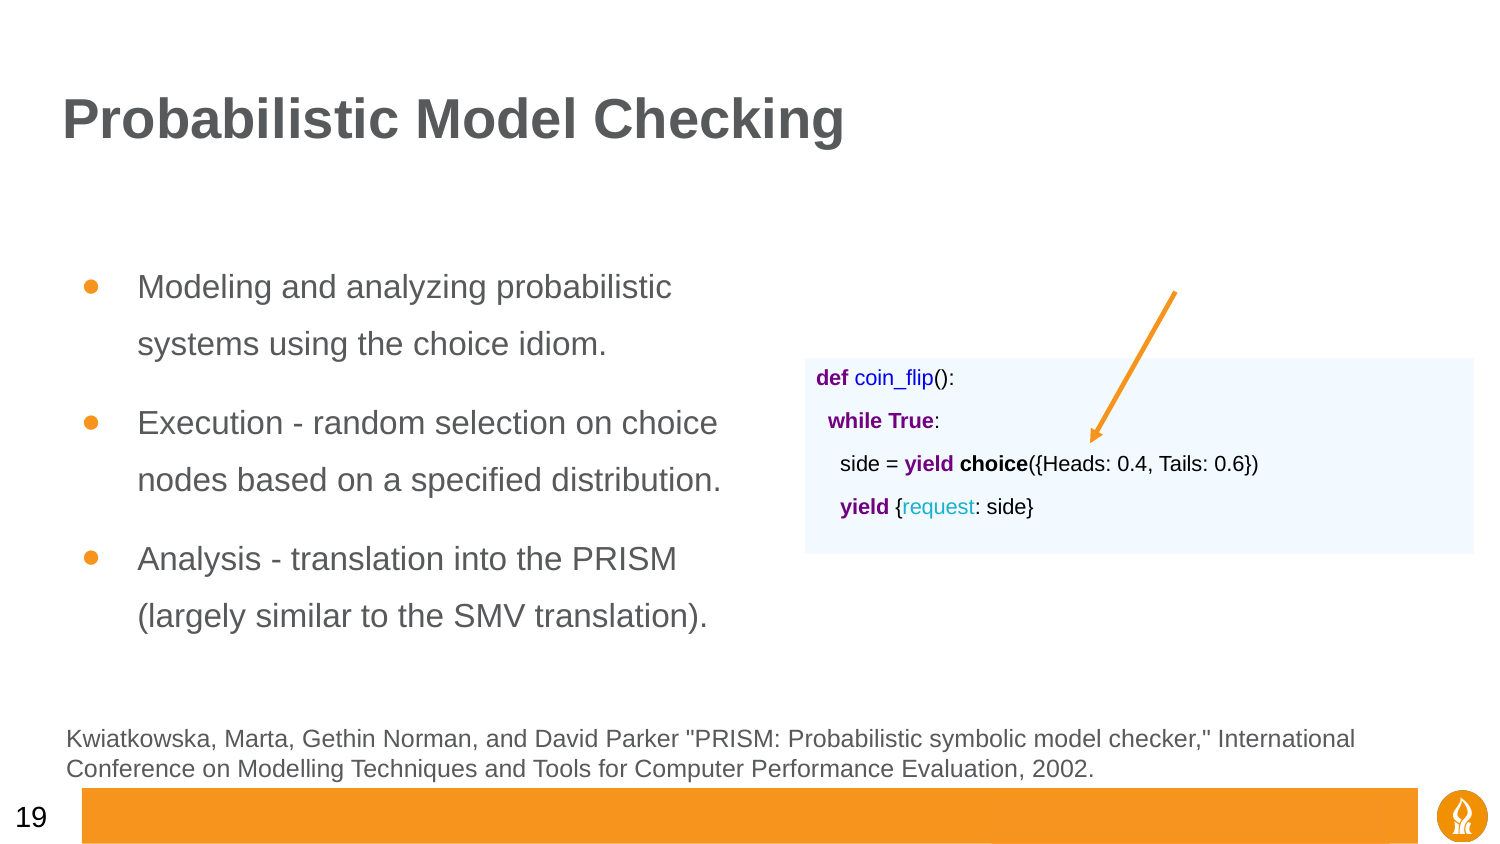

# Probabilistic Model Checking
Modeling and analyzing probabilistic systems using the choice idiom.
Execution - random selection on choice nodes based on a specified distribution.
Analysis - translation into the PRISM (largely similar to the SMV translation).
def coin_flip():
  while True:
    side = yield choice({Heads: 0.4, Tails: 0.6})
    yield {request: side}
Kwiatkowska, Marta, Gethin Norman, and David Parker "PRISM: Probabilistic symbolic model checker," International Conference on Modelling Techniques and Tools for Computer Performance Evaluation, 2002.
19